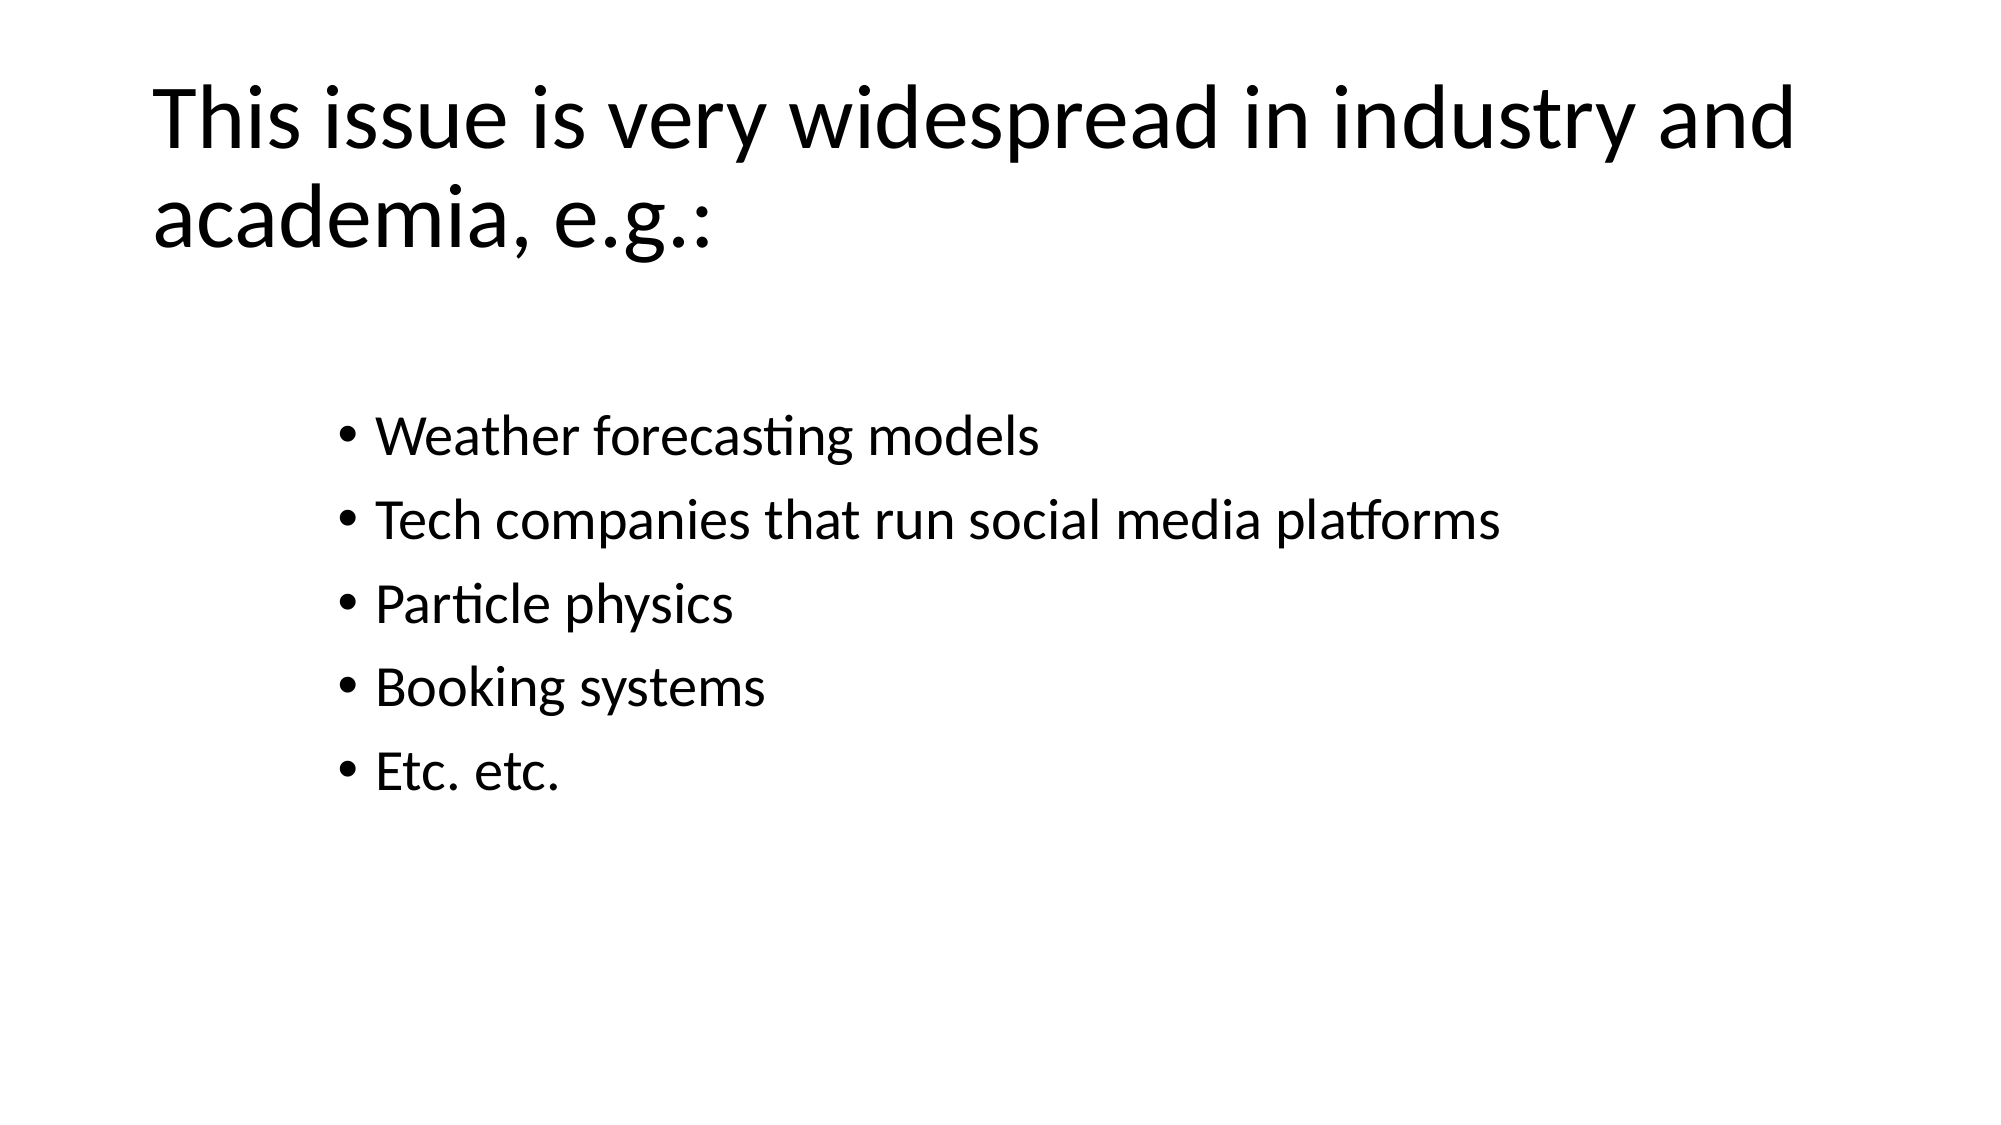

# This issue is very widespread in industry and academia, e.g.:
Weather forecasting models
Tech companies that run social media platforms
Particle physics
Booking systems
Etc. etc.